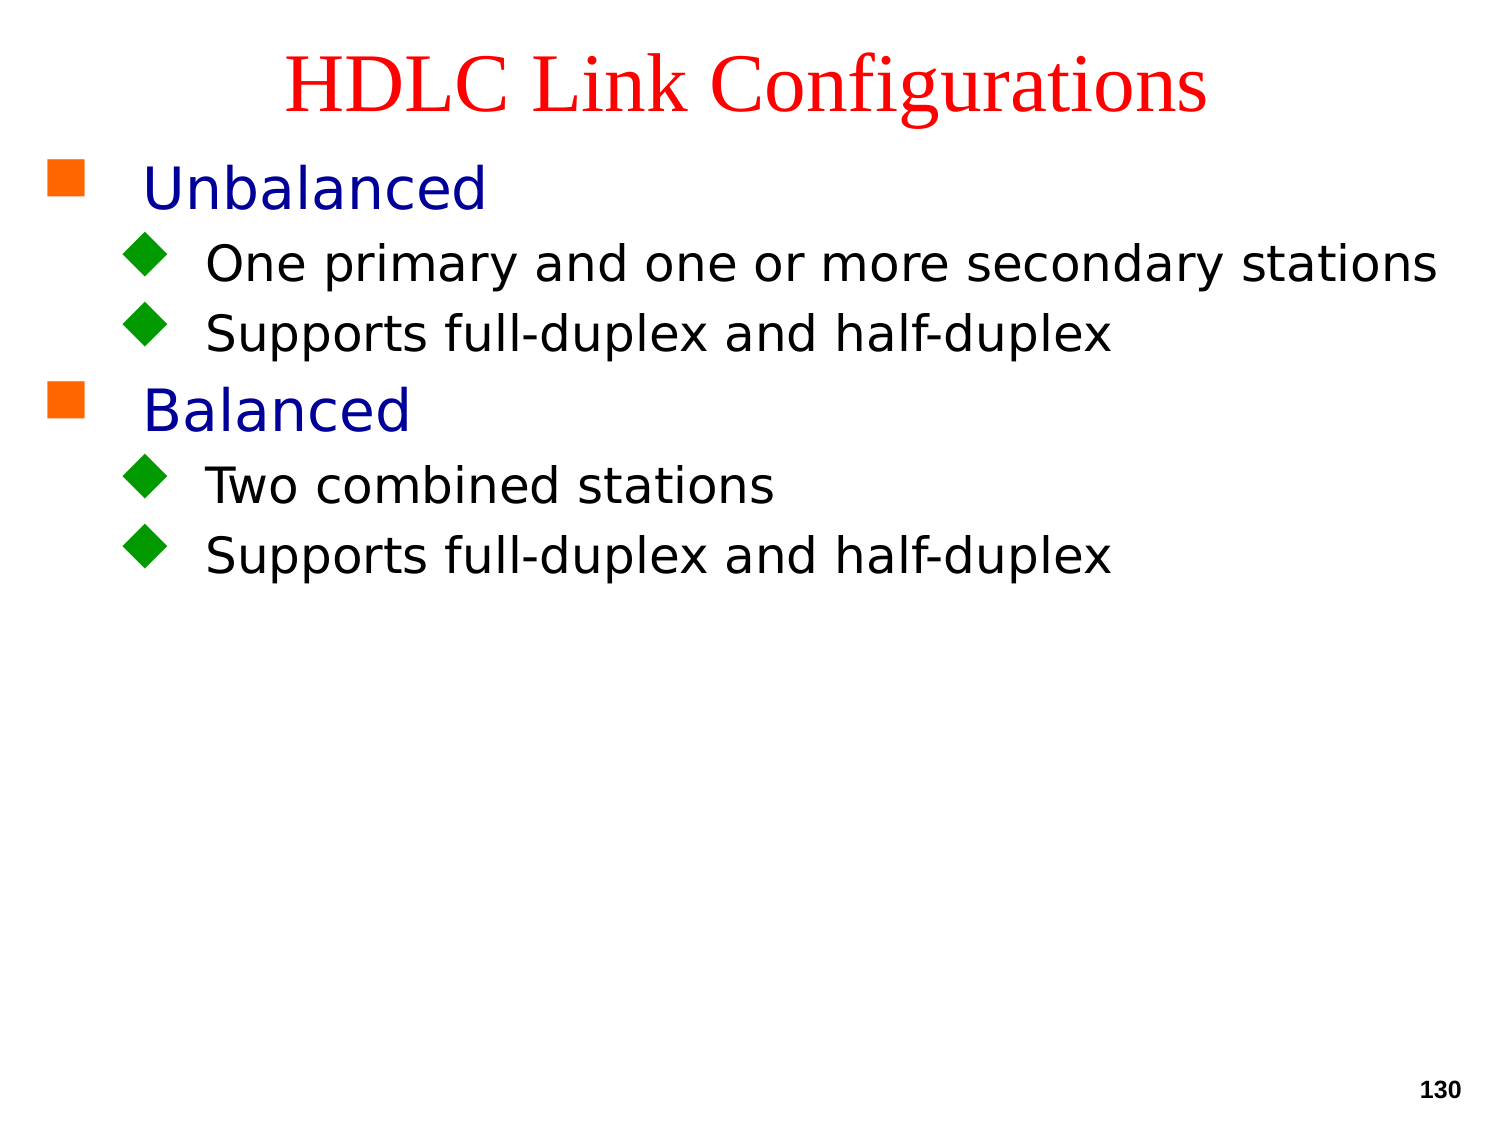

# HDLC Link Configurations
Unbalanced
One primary and one or more secondary stations
Supports full-duplex and half-duplex
Balanced
Two combined stations
Supports full-duplex and half-duplex